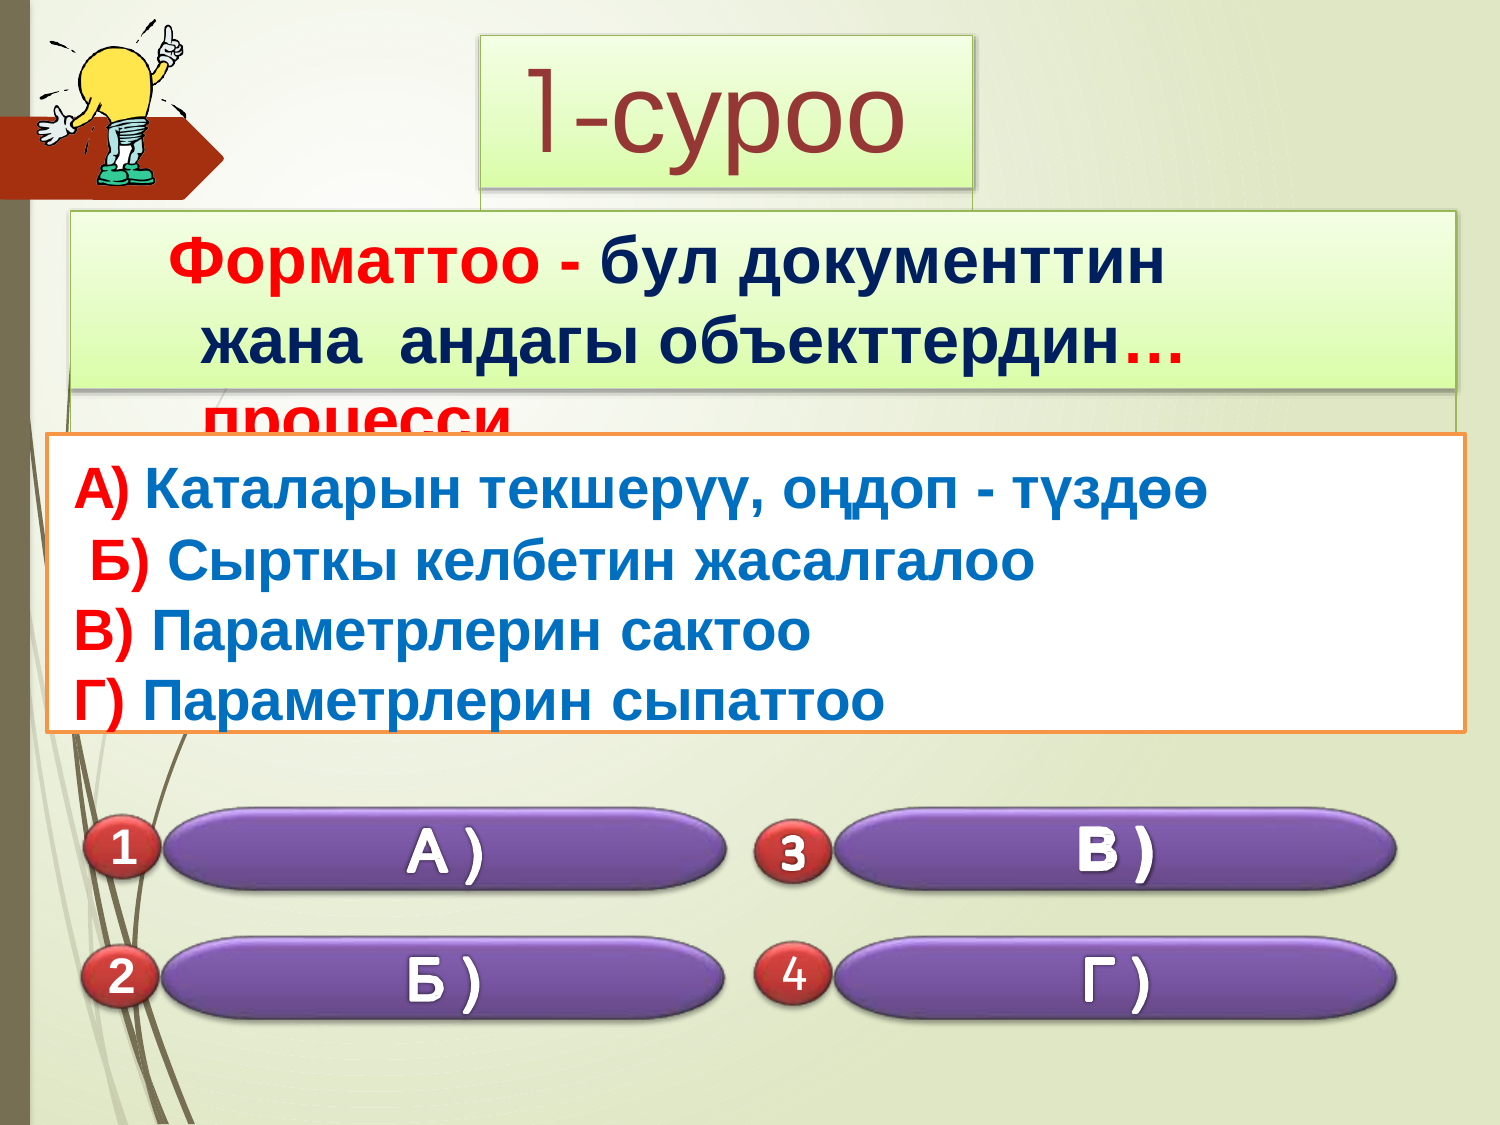

# 1-суроо

Форматтоо - бул документтин	жана  андагы объекттердин… процесси
А) Каталарын текшерүү, оңдоп - түздөө  Б) Сырткы келбетин жасалгалоо
В) Параметрлерин сактоо
Г) Параметрлерин сыпаттоо

1

4
2